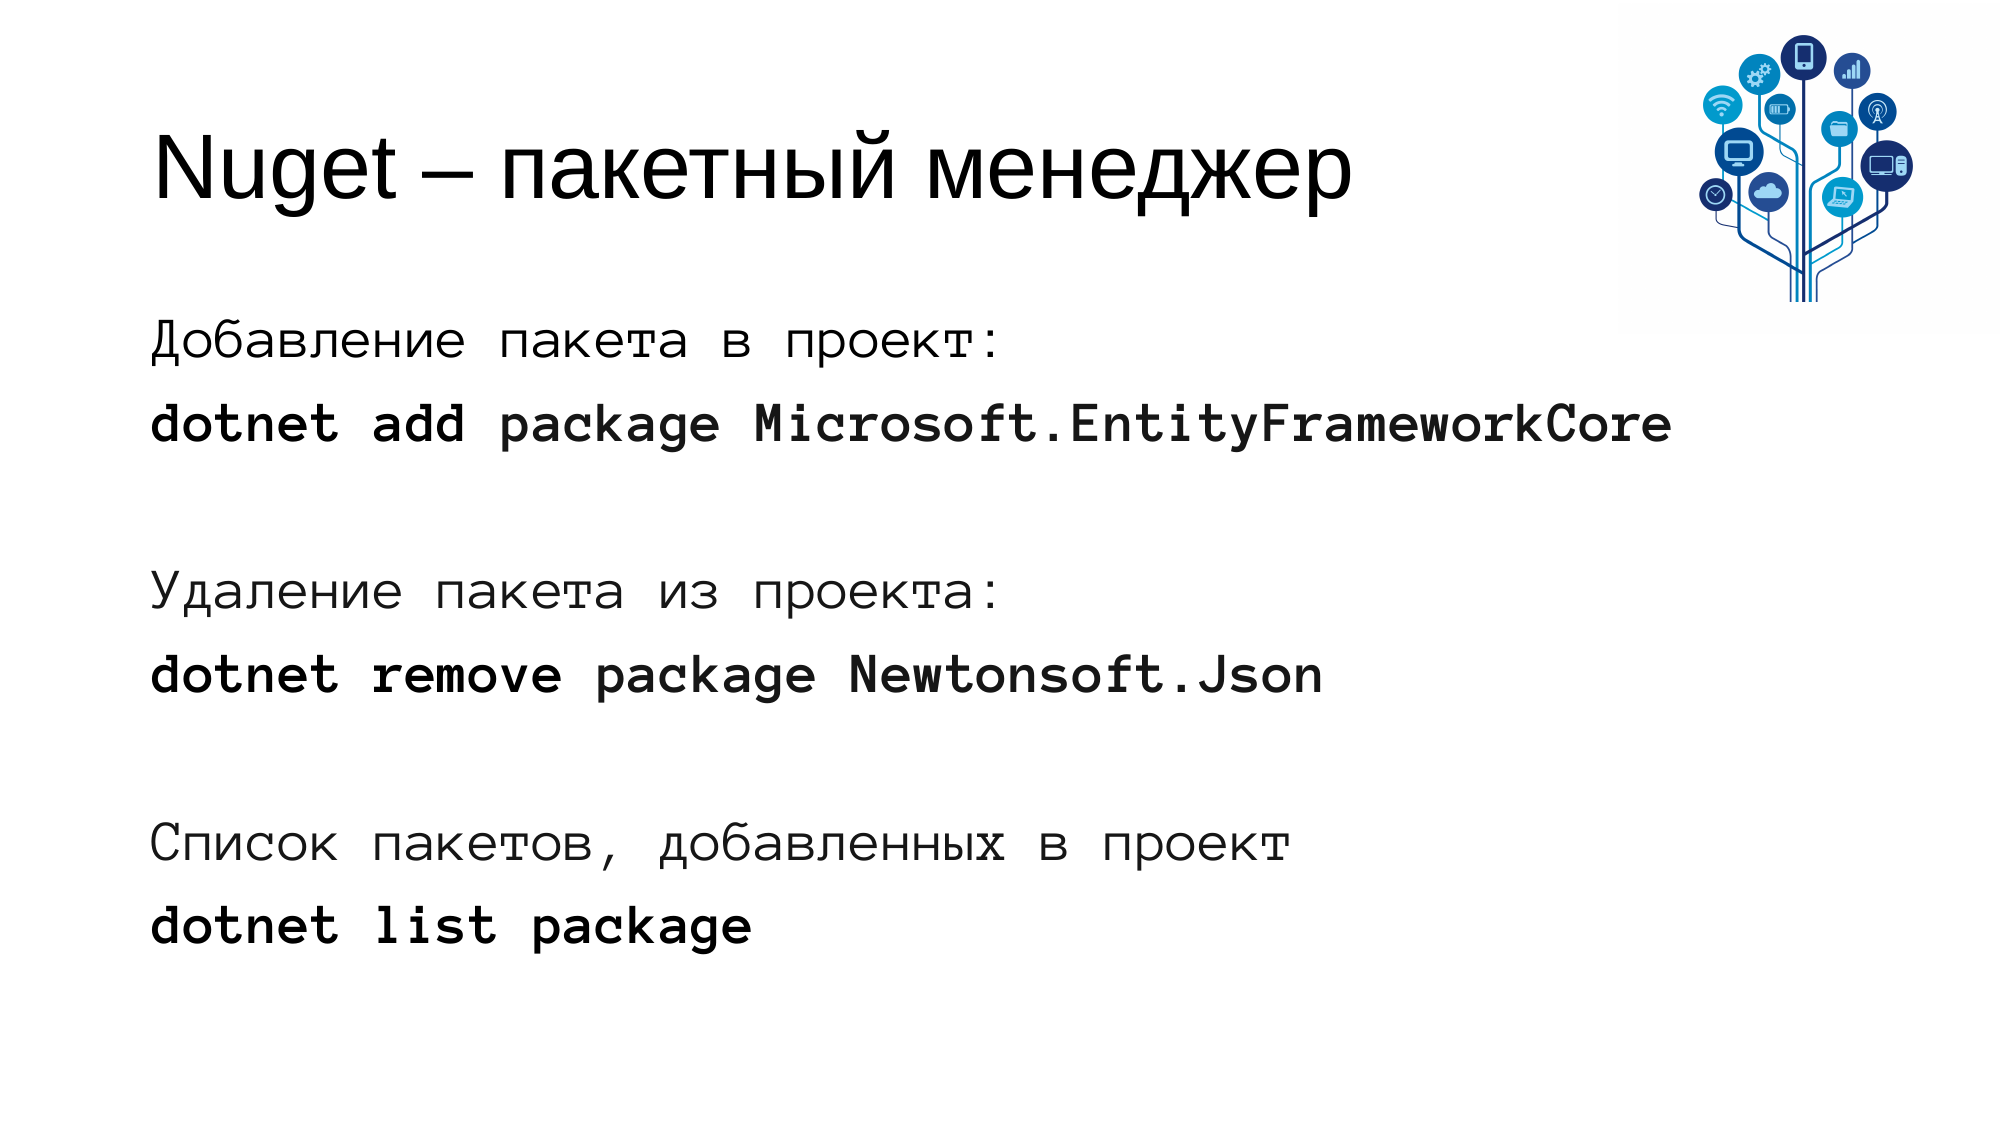

# Nuget – пакетный менеджер
Добавление пакета в проект:
dotnet add package Microsoft.EntityFrameworkCore

Удаление пакета из проекта:
dotnet remove package Newtonsoft.Json

Список пакетов, добавленных в проект
dotnet list package